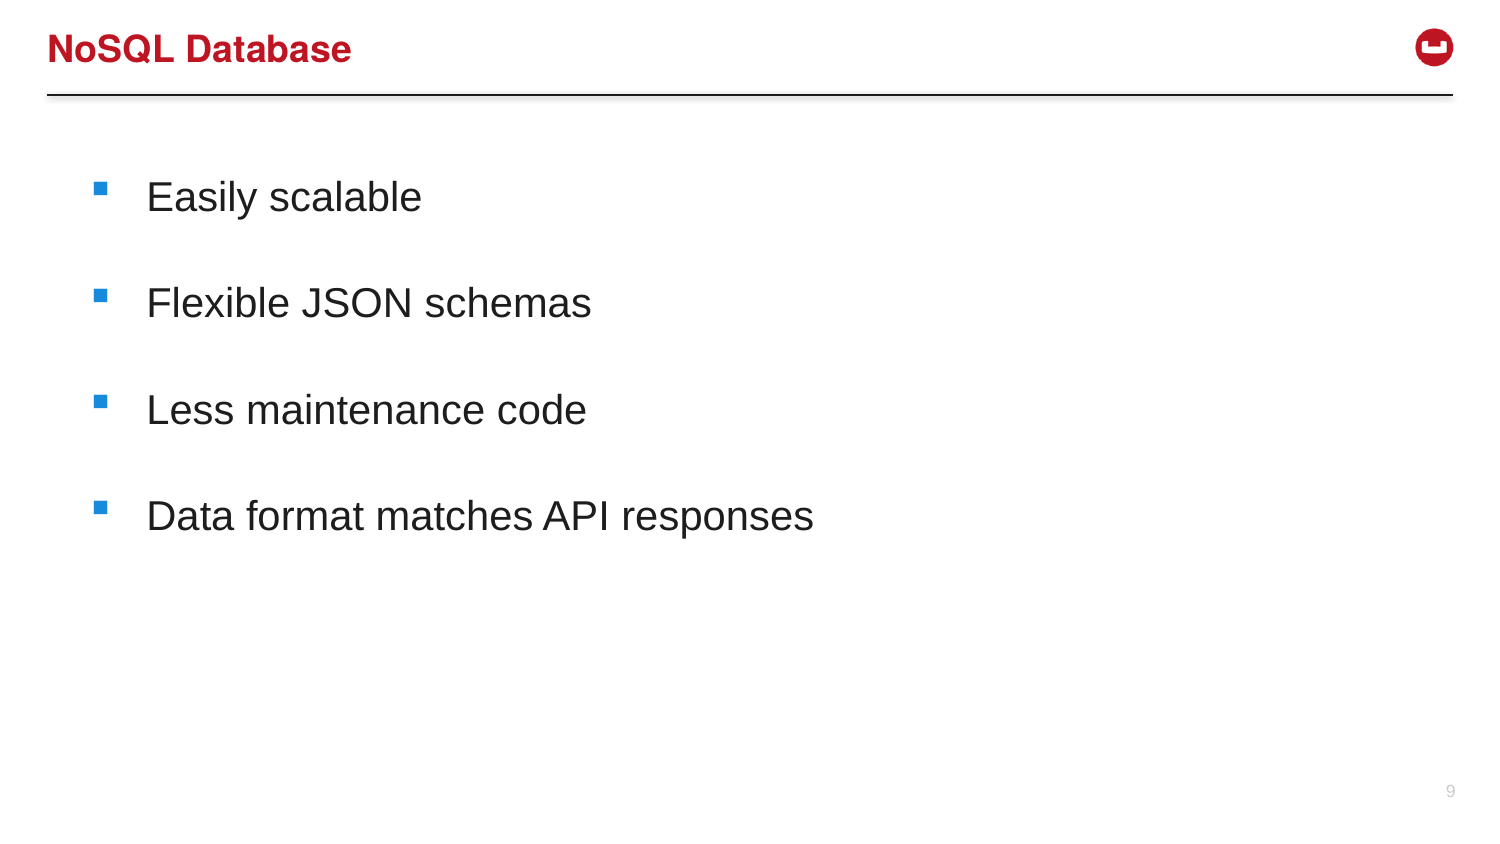

# NoSQL Database
Easily scalable
Flexible JSON schemas
Less maintenance code
Data format matches API responses